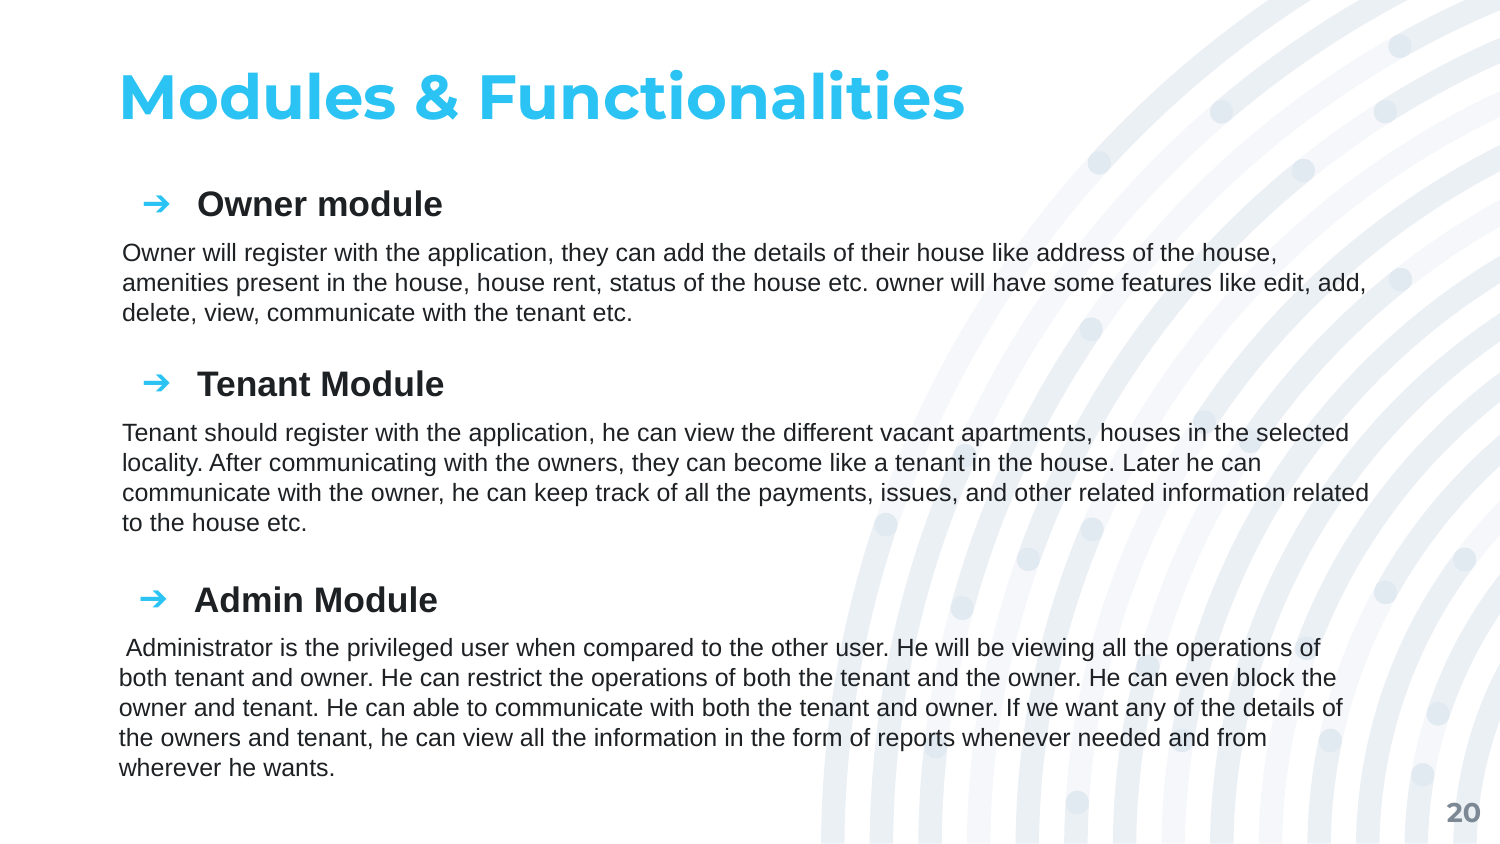

# Modules & Functionalities
Owner module
Owner will register with the application, they can add the details of their house like address of the house, amenities present in the house, house rent, status of the house etc. owner will have some features like edit, add, delete, view, communicate with the tenant etc.

Tenant Module
Tenant should register with the application, he can view the different vacant apartments, houses in the selected locality. After communicating with the owners, they can become like a tenant in the house. Later he can communicate with the owner, he can keep track of all the payments, issues, and other related information related to the house etc.

Admin Module
 Administrator is the privileged user when compared to the other user. He will be viewing all the operations of both tenant and owner. He can restrict the operations of both the tenant and the owner. He can even block the owner and tenant. He can able to communicate with both the tenant and owner. If we want any of the details of the owners and tenant, he can view all the information in the form of reports whenever needed and from wherever he wants.

20